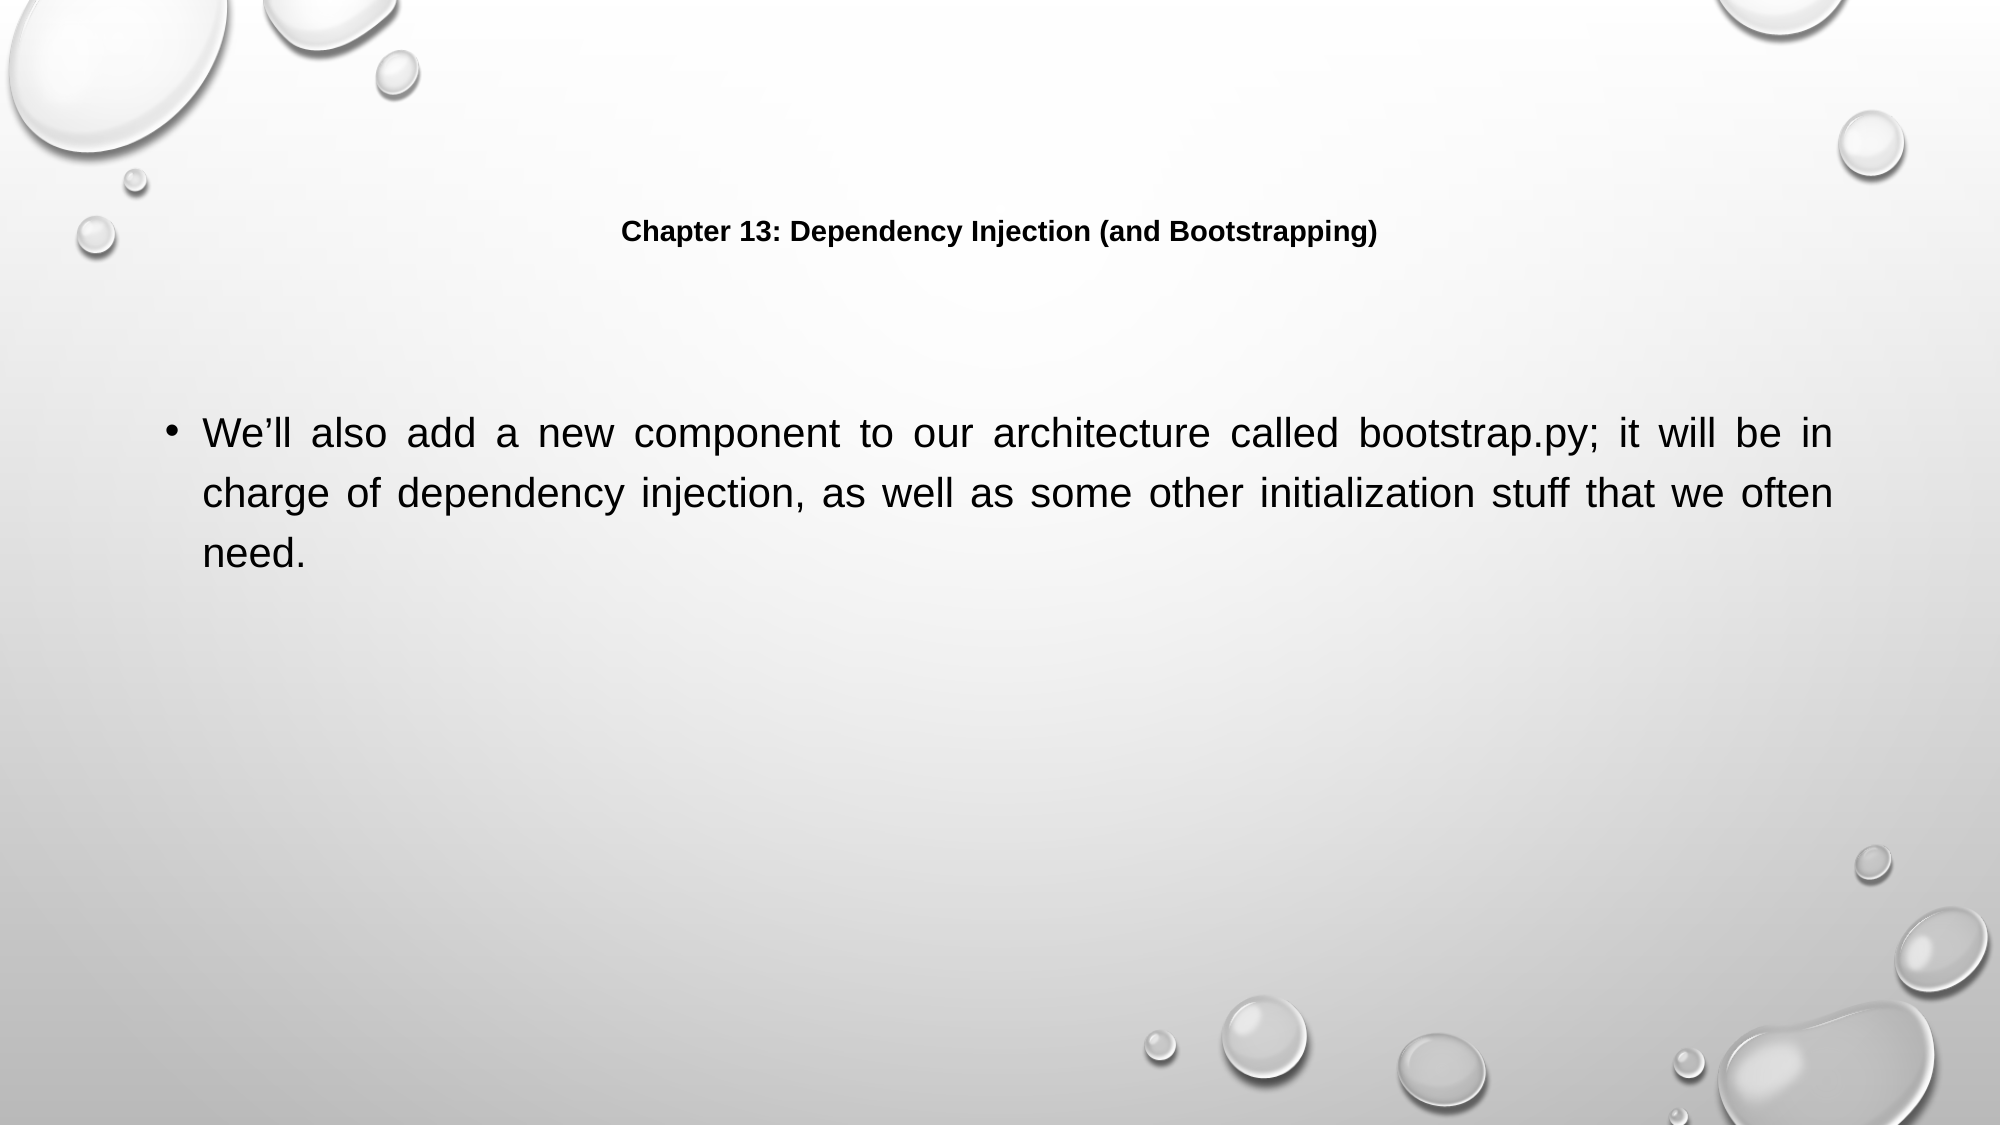

# Chapter 13: Dependency Injection (and Bootstrapping)
We’ll also add a new component to our architecture called bootstrap.py; it will be in charge of dependency injection, as well as some other initialization stuff that we often need.